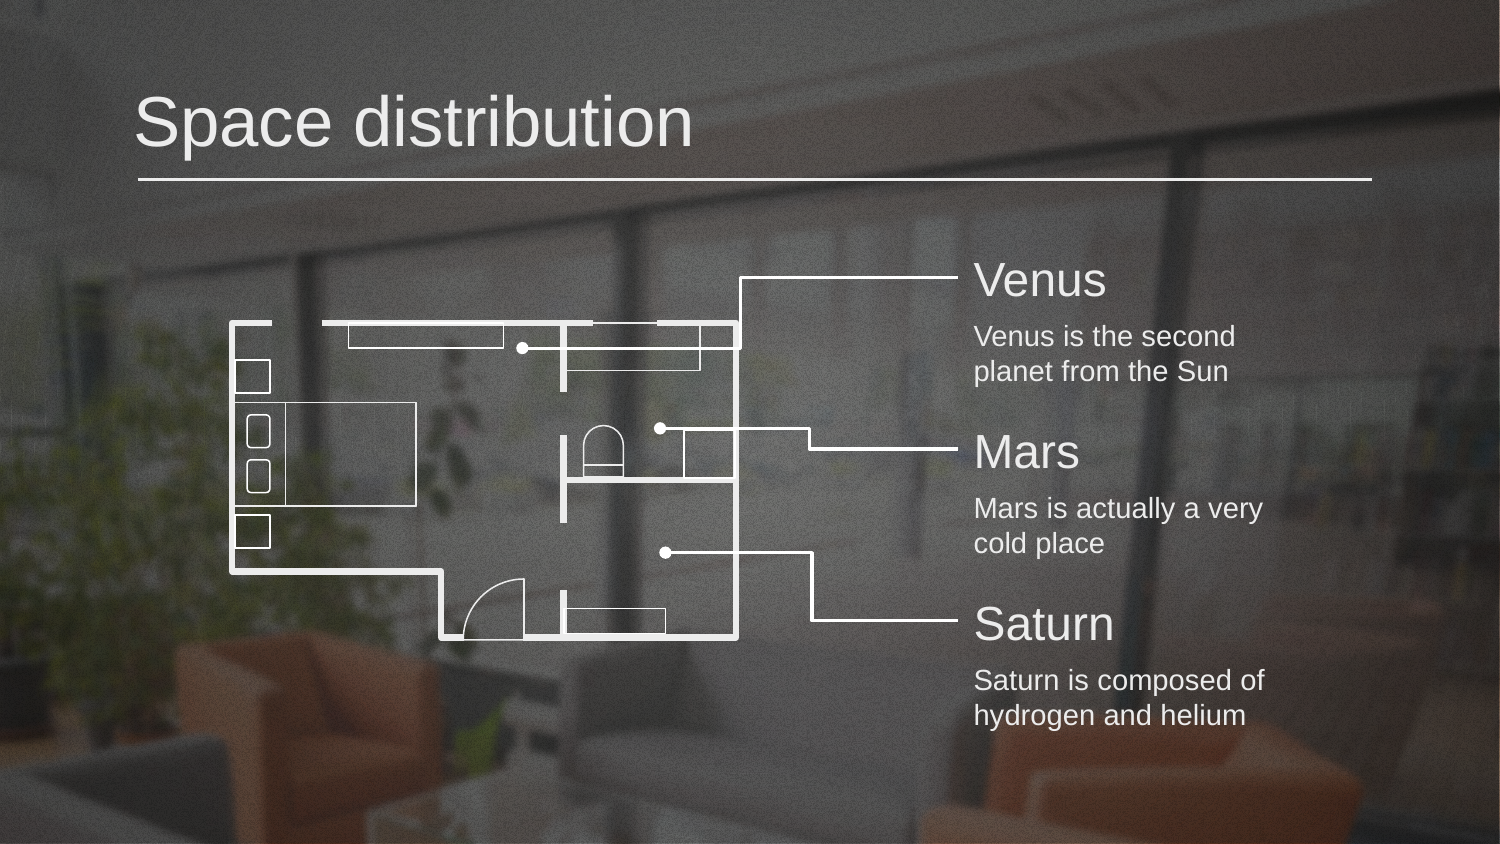

# Space distribution
Venus
Venus is the second planet from the Sun

Mars

Mars is actually a very cold place

Saturn

Saturn is composed of hydrogen and helium